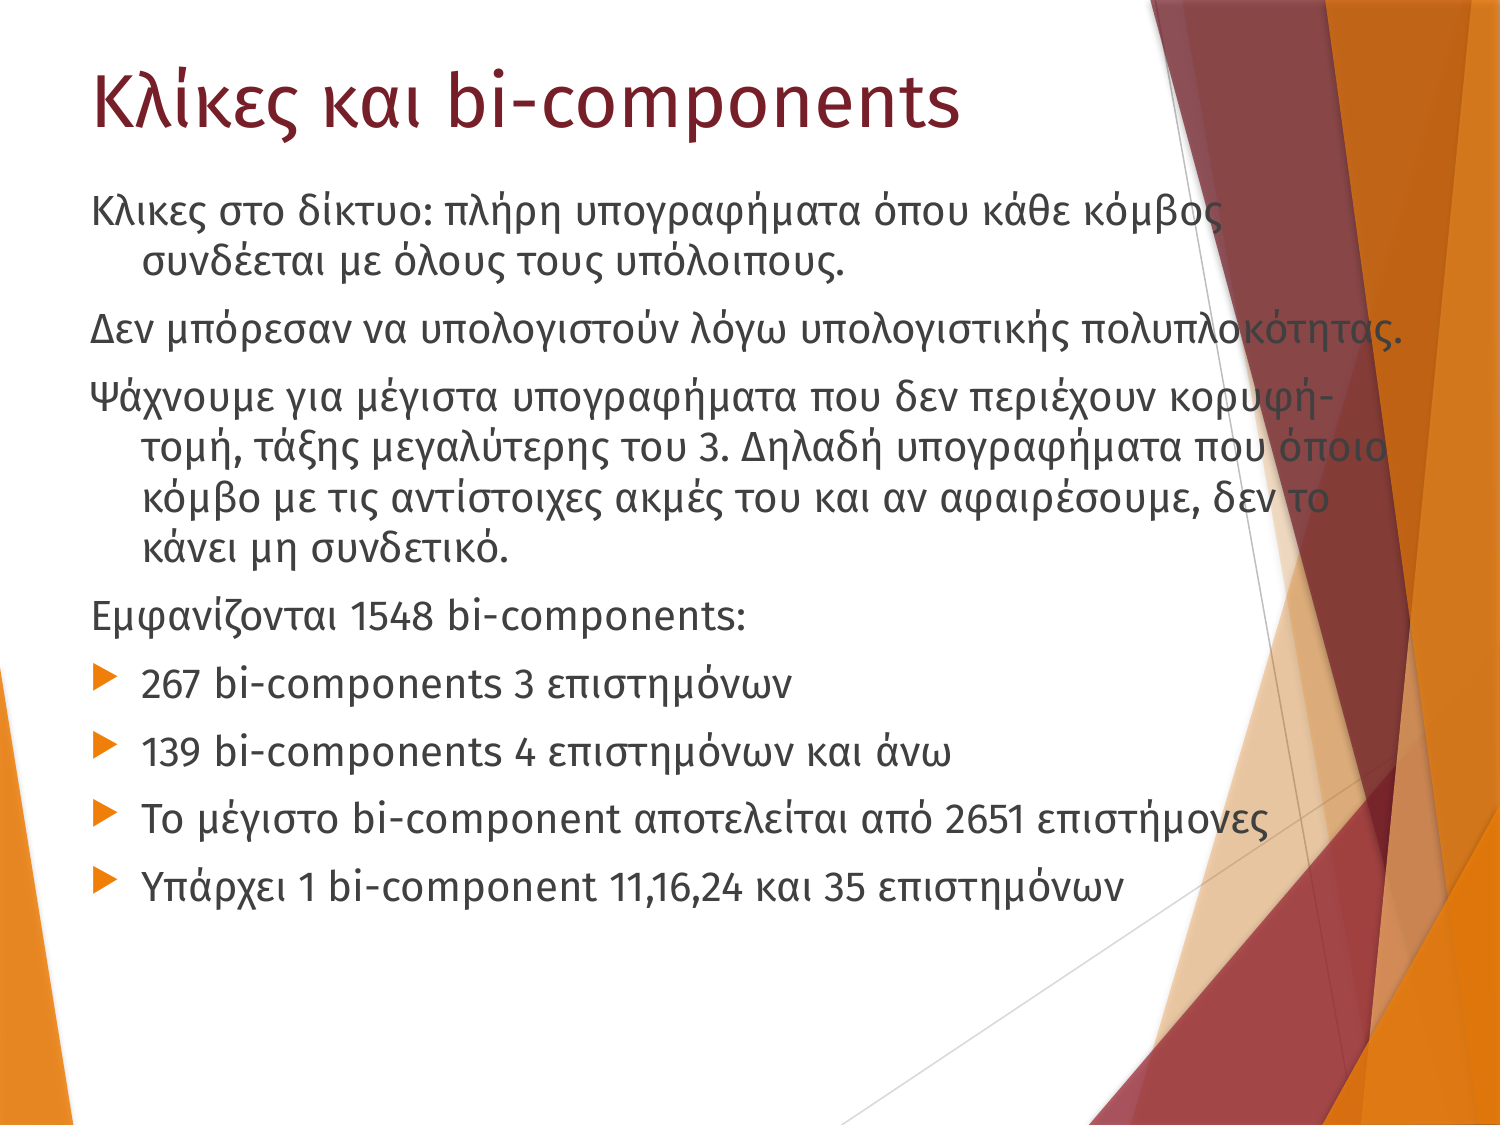

# Κλίκες και bi-components
Κλικες στο δίκτυο: πλήρη υπογραφήματα όπου κάθε κόμβος συνδέεται με όλους τους υπόλοιπους.
Δεν μπόρεσαν να υπολογιστούν λόγω υπολογιστικής πολυπλοκότητας.
Ψάχνουμε για μέγιστα υπογραφήματα που δεν περιέχουν κορυφή-τομή, τάξης μεγαλύτερης του 3. Δηλαδή υπογραφήματα που όποιο κόμβο με τις αντίστοιχες ακμές του και αν αφαιρέσουμε, δεν το κάνει μη συνδετικό.
Εμφανίζονται 1548 bi-components:
267 bi-components 3 επιστημόνων
139 bi-components 4 επιστημόνων και άνω
Το μέγιστο bi-component αποτελείται από 2651 επιστήμονες
Υπάρχει 1 bi-component 11,16,24 και 35 επιστημόνων